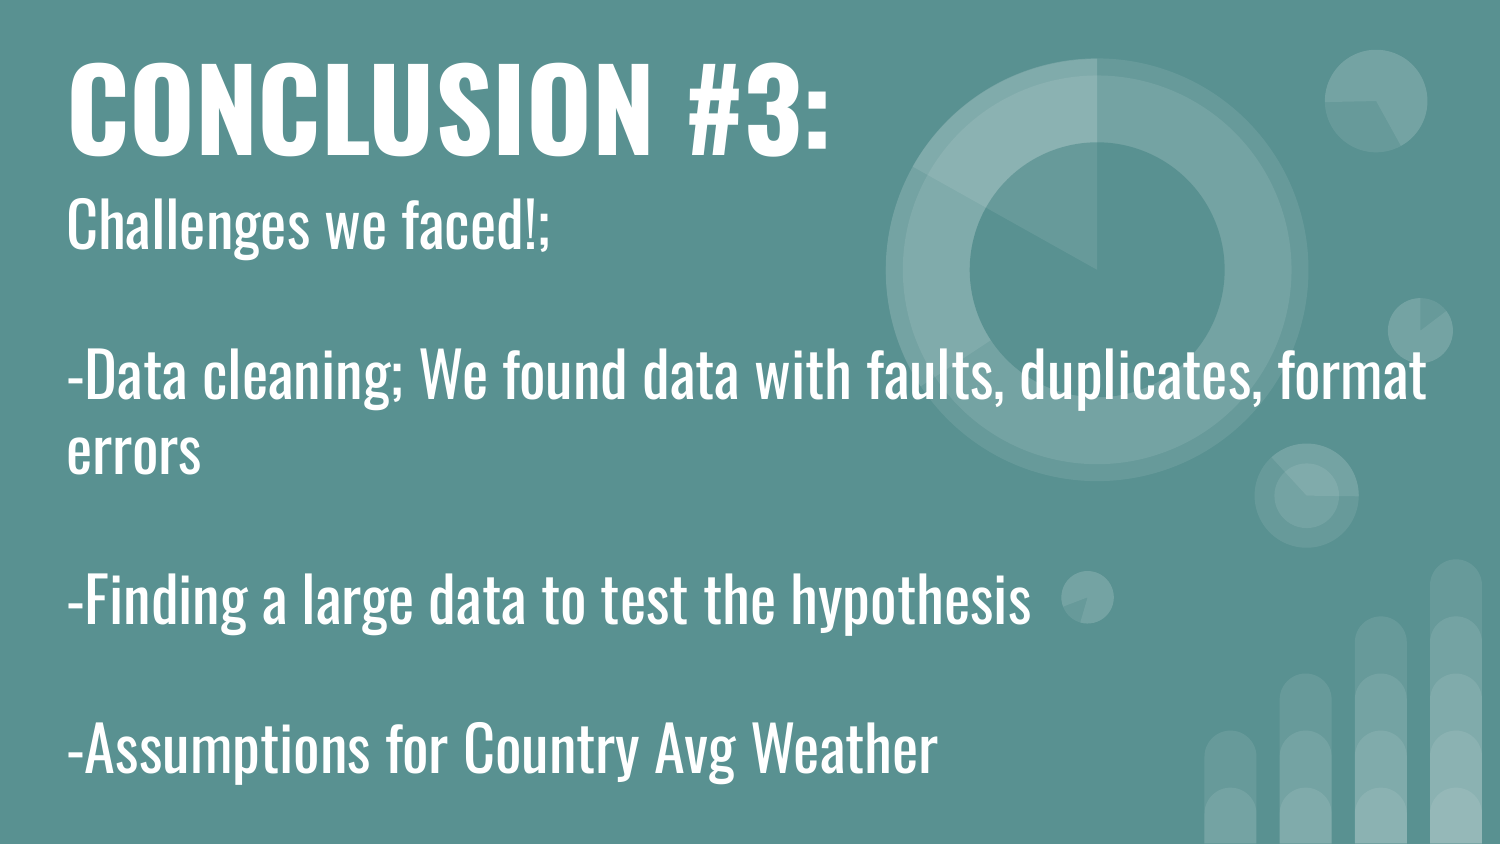

# CONCLUSION #3:
Challenges we faced!;

-Data cleaning; We found data with faults, duplicates, format errors

-Finding a large data to test the hypothesis

-Assumptions for Country Avg Weather